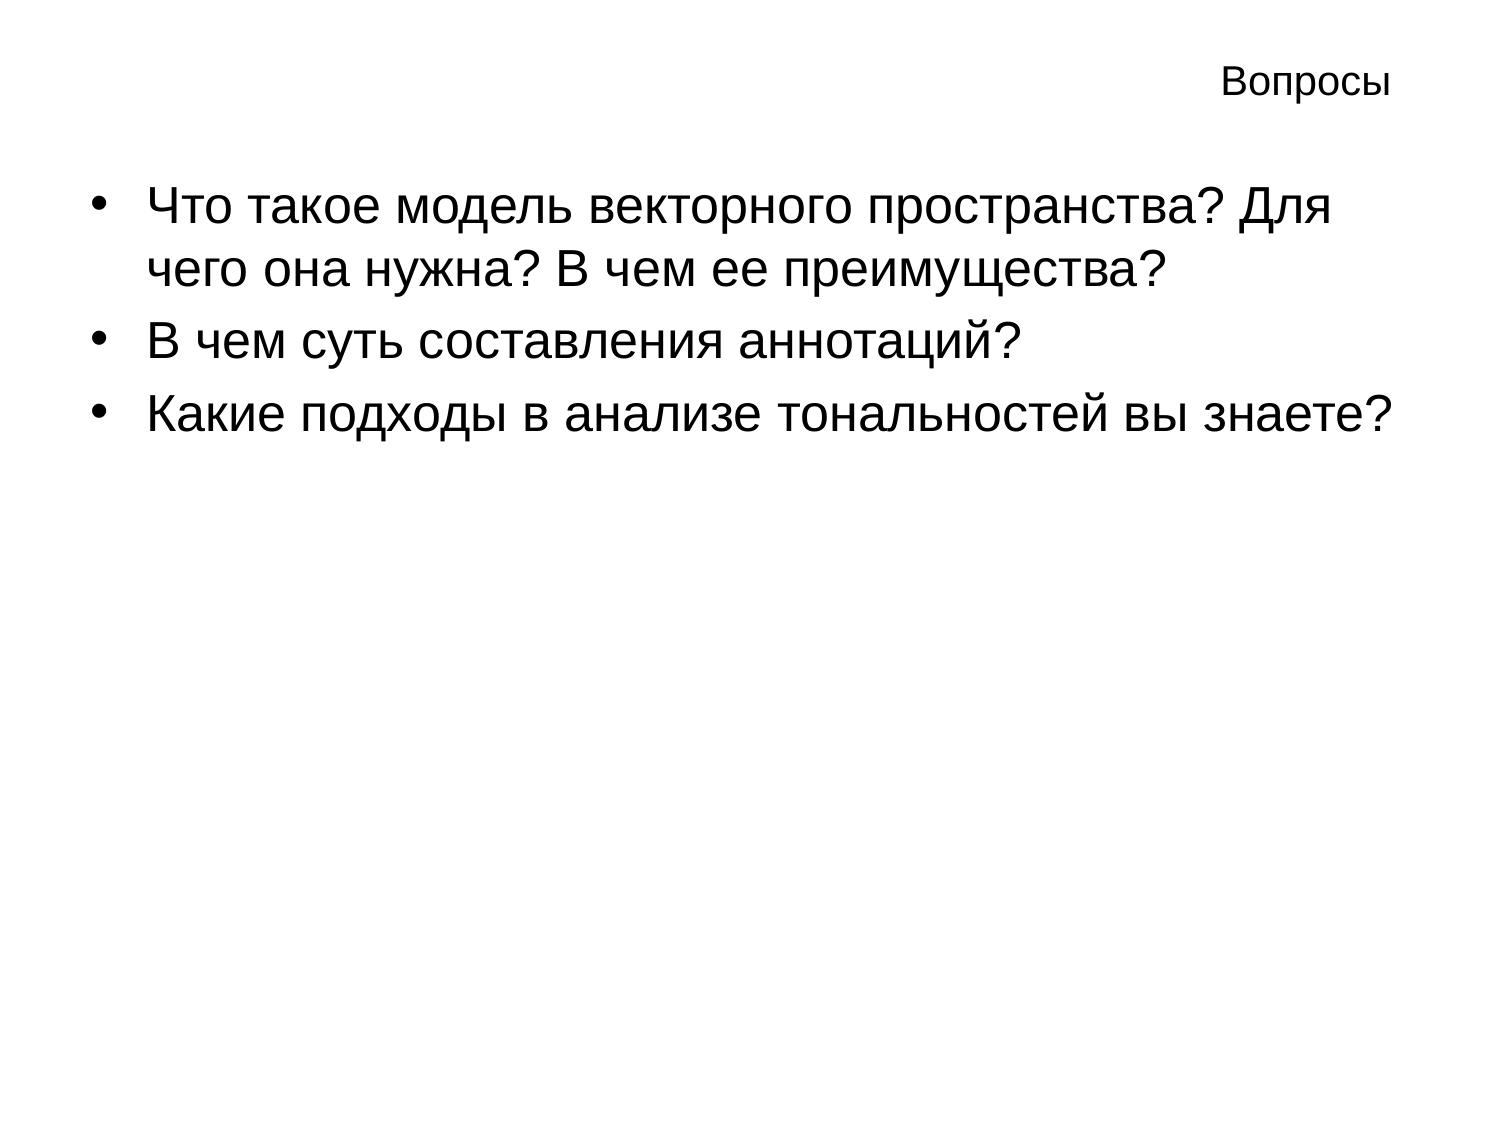

Вопросы

Что такое модель векторного пространства? Для чего она нужна? В чем ее преимущества?
В чем суть составления аннотаций?
Какие подходы в анализе тональностей вы знаете?